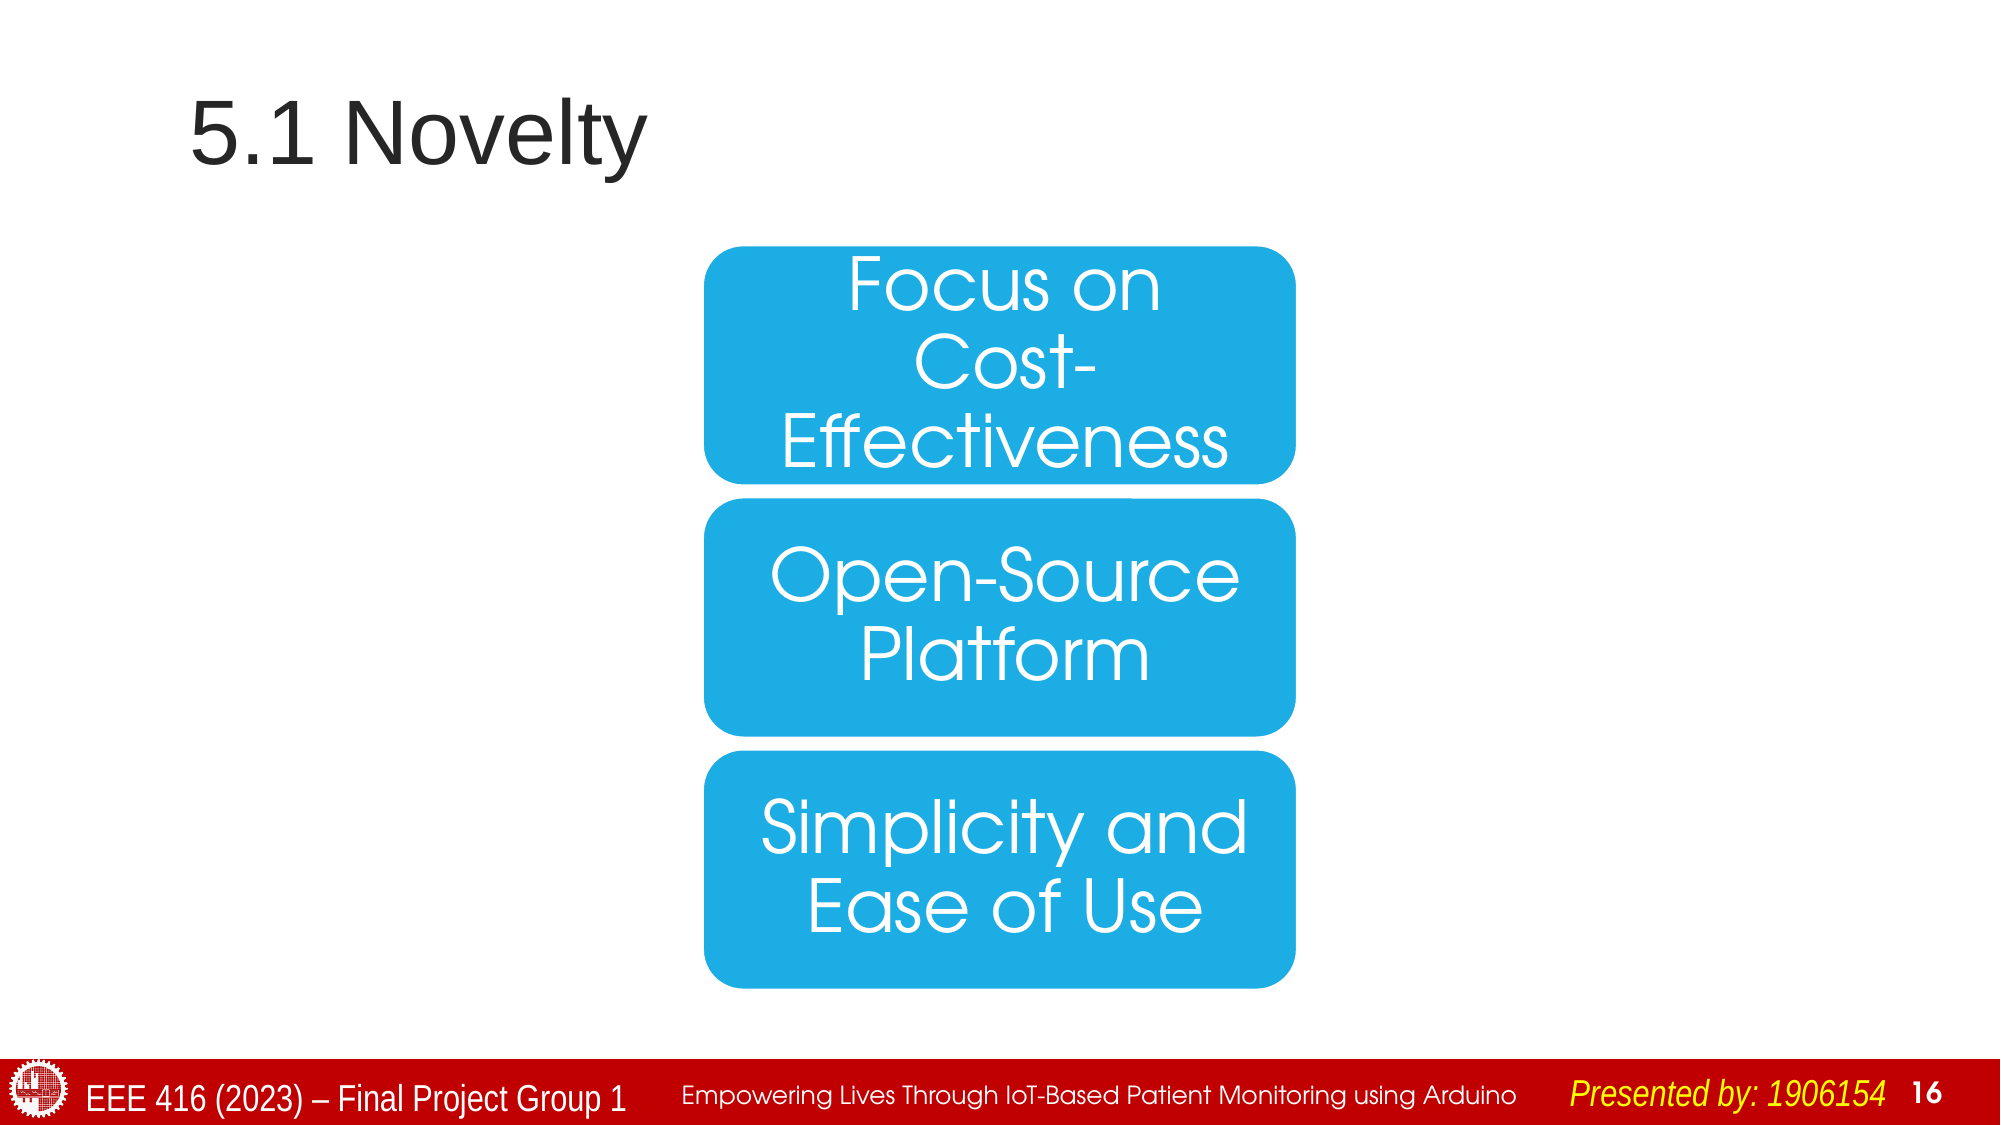

# 5.1 Novelty
Focus on Cost-Effectiveness
Open-Source Platform
Simplicity and Ease of Use
Presented by: 1906154
EEE 416 (2023) – Final Project Group 1
16
Empowering Lives Through IoT-Based Patient Monitoring using Arduino